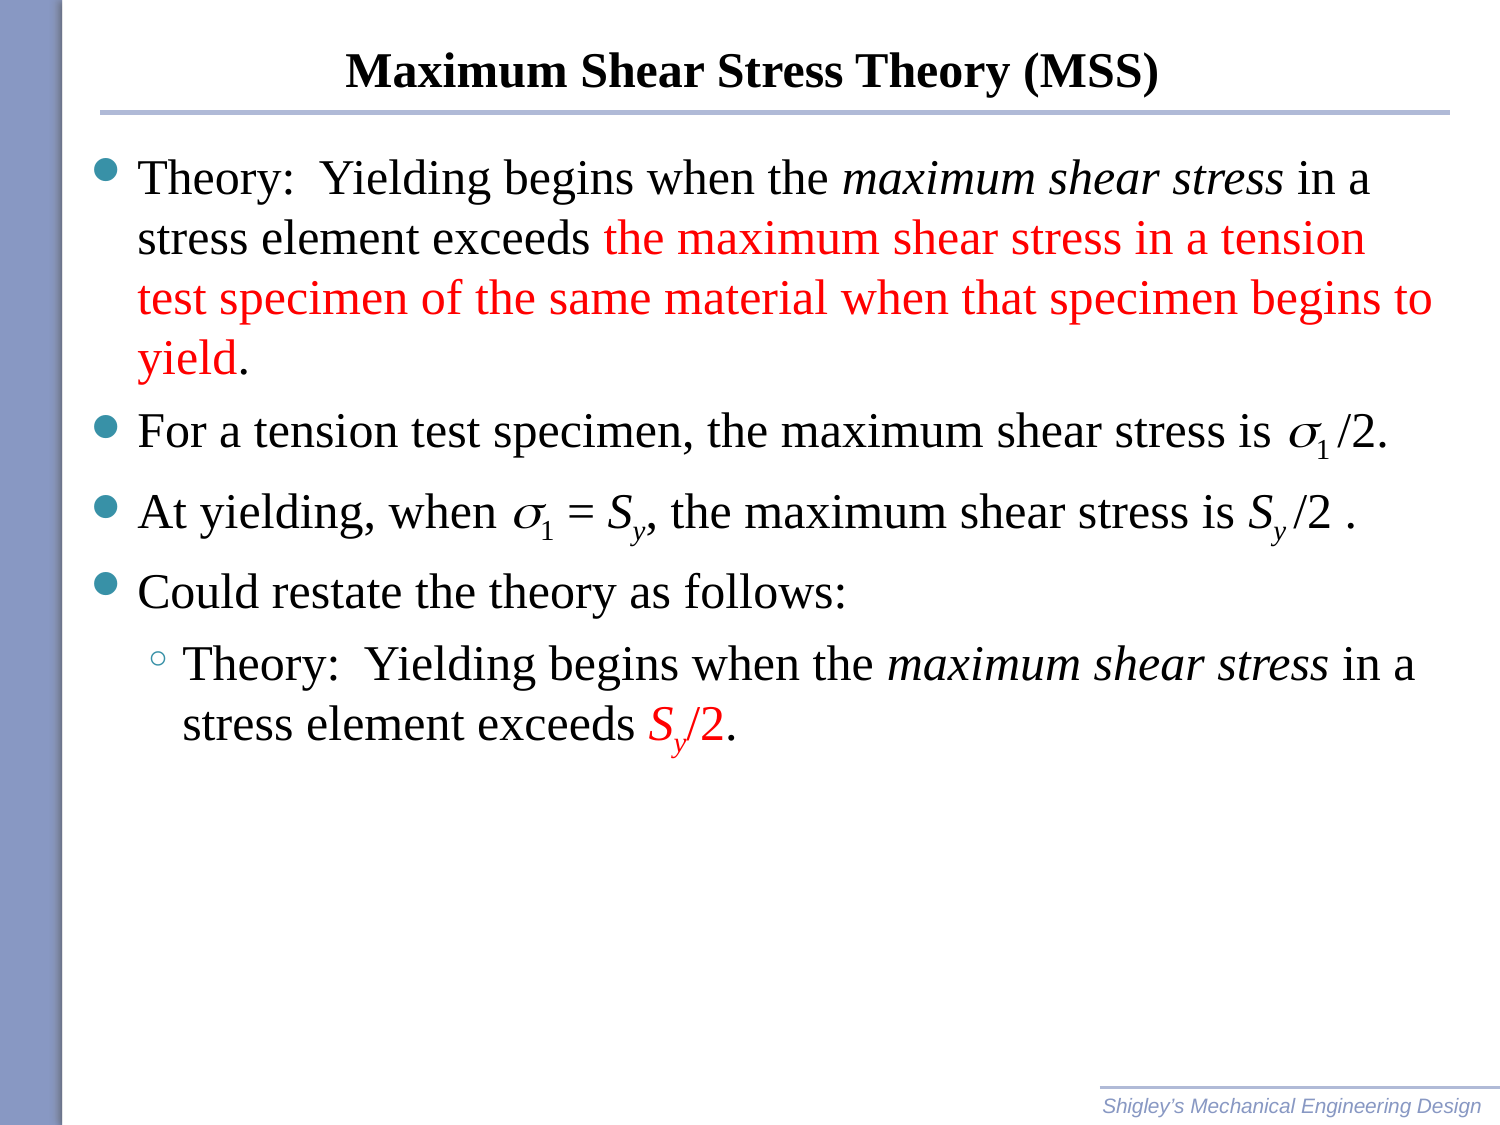

# Maximum Shear Stress Theory (MSS)
Theory:  Yielding begins when the maximum shear stress in a stress element exceeds the maximum shear stress in a tension test specimen of the same material when that specimen begins to yield.
For a tension test specimen, the maximum shear stress is σ1 /2.
At yielding, when σ1 = Sy, the maximum shear stress is Sy /2 .
Could restate the theory as follows:
Theory:  Yielding begins when the maximum shear stress in a stress element exceeds Sy/2.

Shigley’s Mechanical Engineering Design